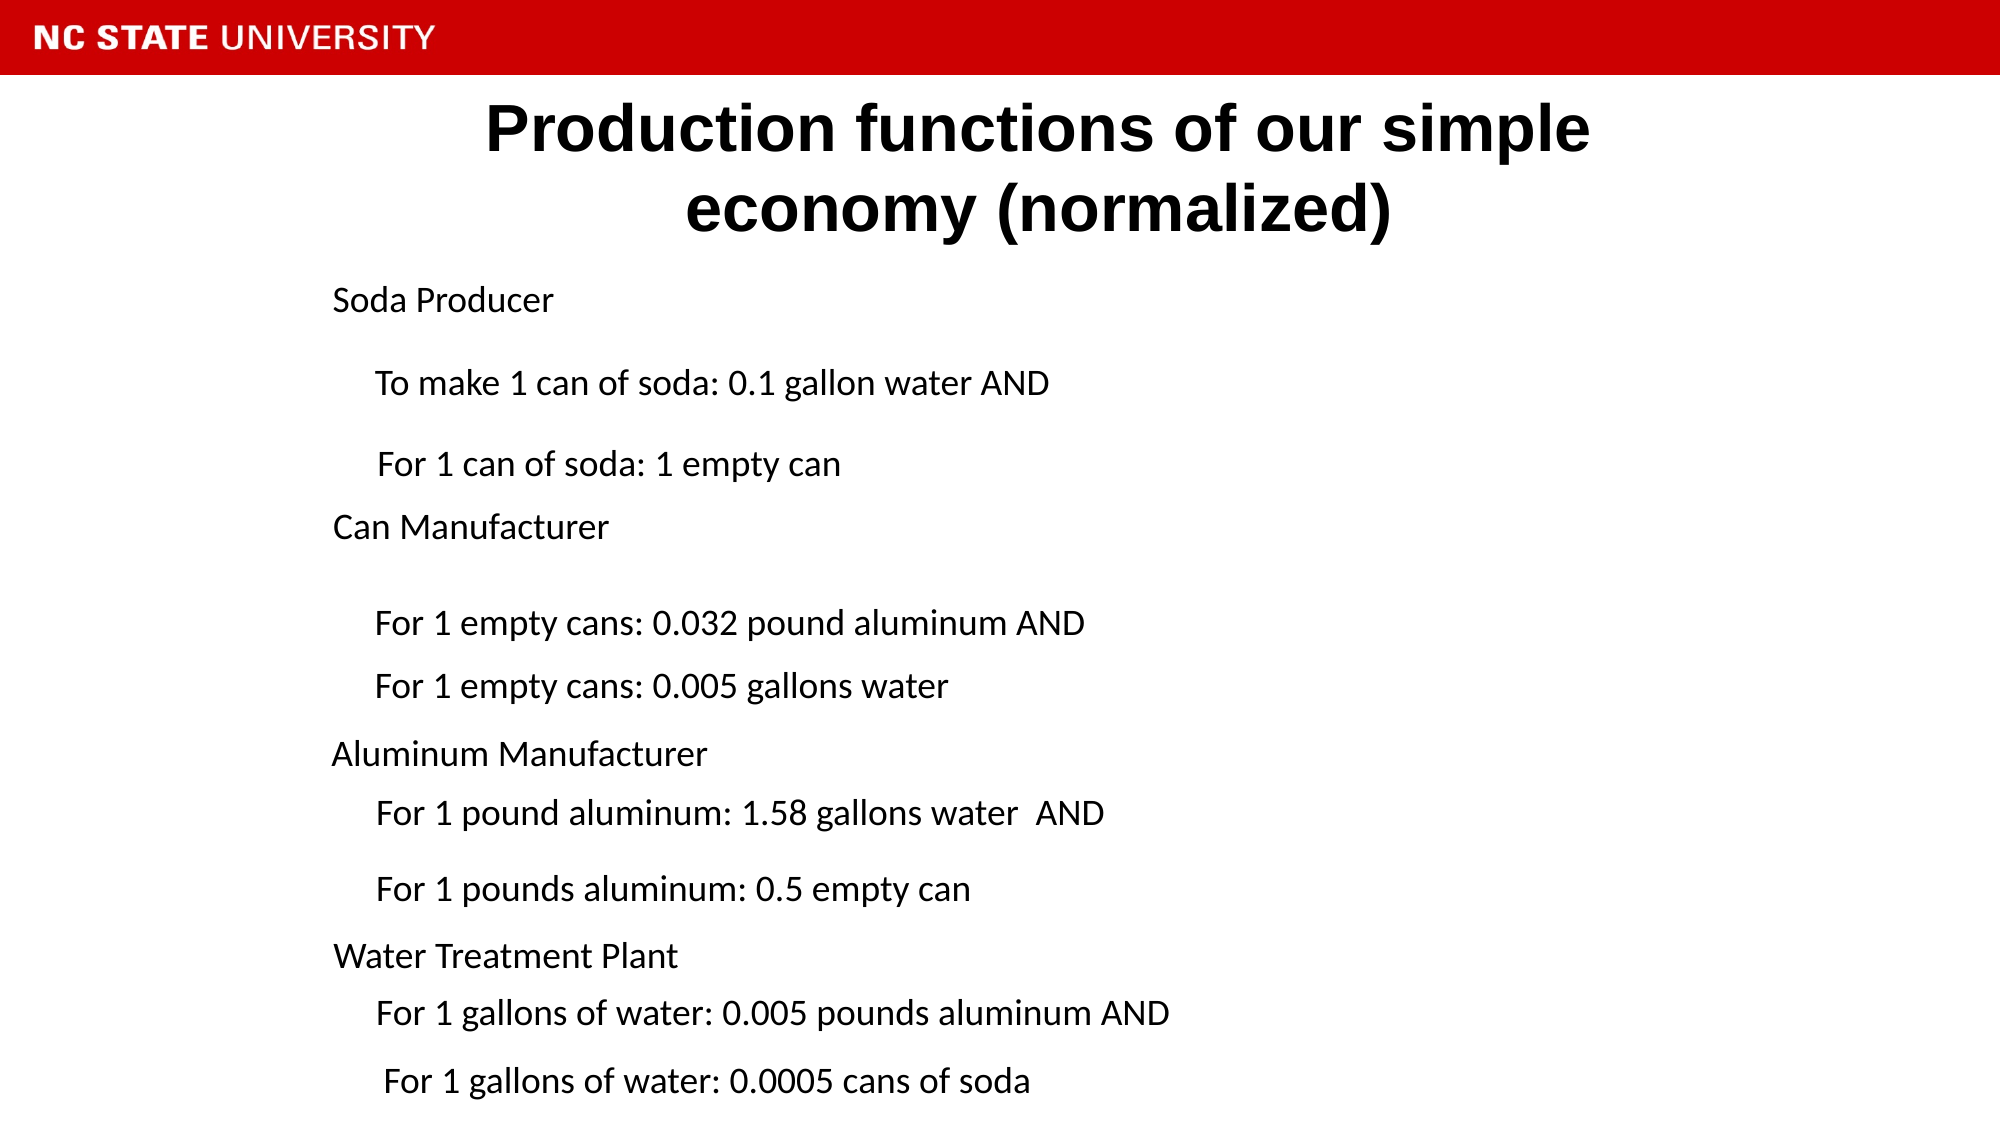

Production functions of our simple economy (normalized)
Soda Producer
To make 1 can of soda: 0.1 gallon water AND
For 1 can of soda: 1 empty can
Can Manufacturer
For 1 empty cans: 0.032 pound aluminum AND
For 1 empty cans: 0.005 gallons water
Aluminum Manufacturer
For 1 pound aluminum: 1.58 gallons water  AND
For 1 pounds aluminum: 0.5 empty can
Water Treatment Plant
For 1 gallons of water: 0.005 pounds aluminum AND
For 1 gallons of water: 0.0005 cans of soda